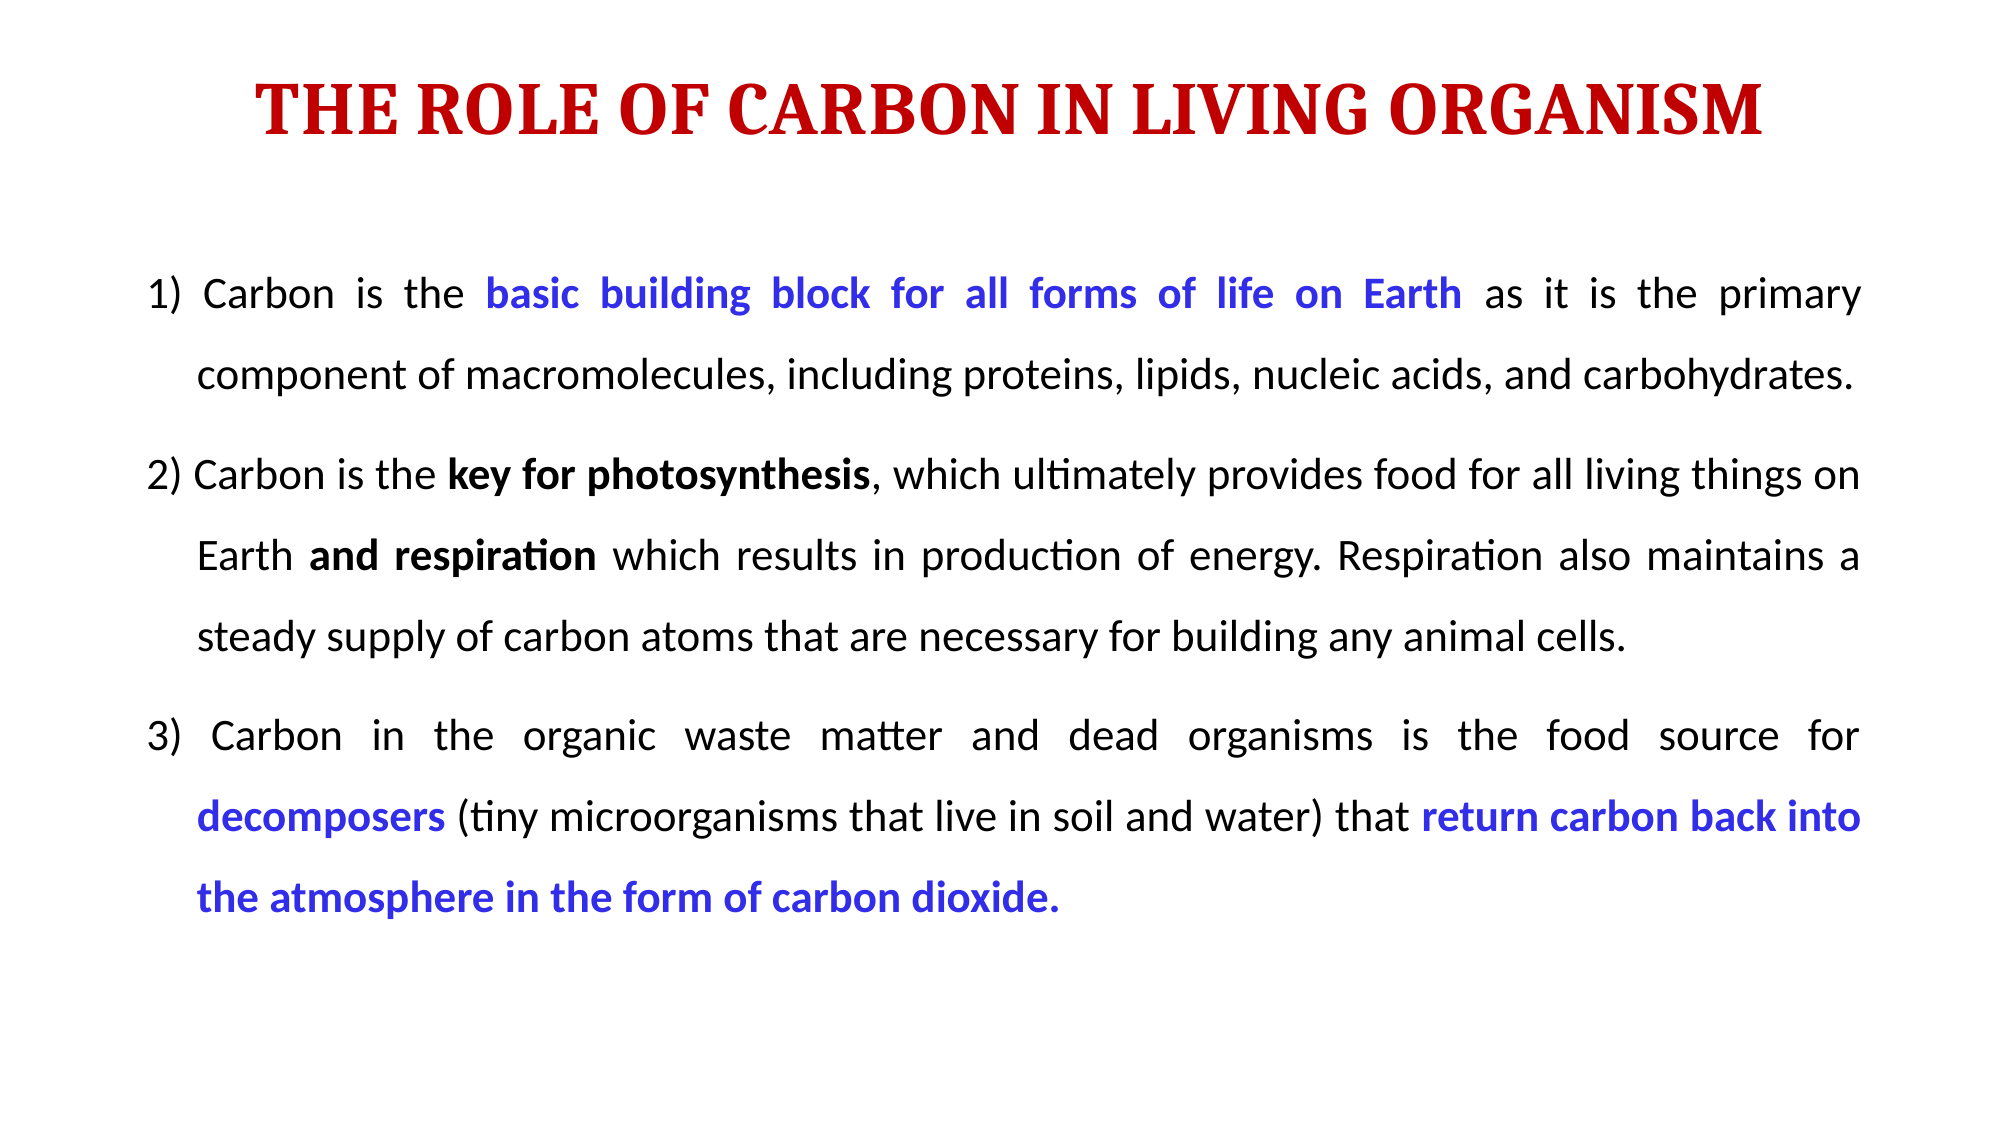

# The Role of Carbon in Living Organism
1) Carbon is the basic building block for all forms of life on Earth as it is the primary component of macromolecules, including proteins, lipids, nucleic acids, and carbohydrates.
2) Carbon is the key for photosynthesis, which ultimately provides food for all living things on Earth and respiration which results in production of energy. Respiration also maintains a steady supply of carbon atoms that are necessary for building any animal cells.
3) Carbon in the organic waste matter and dead organisms is the food source for decomposers (tiny microorganisms that live in soil and water) that return carbon back into the atmosphere in the form of carbon dioxide.
11